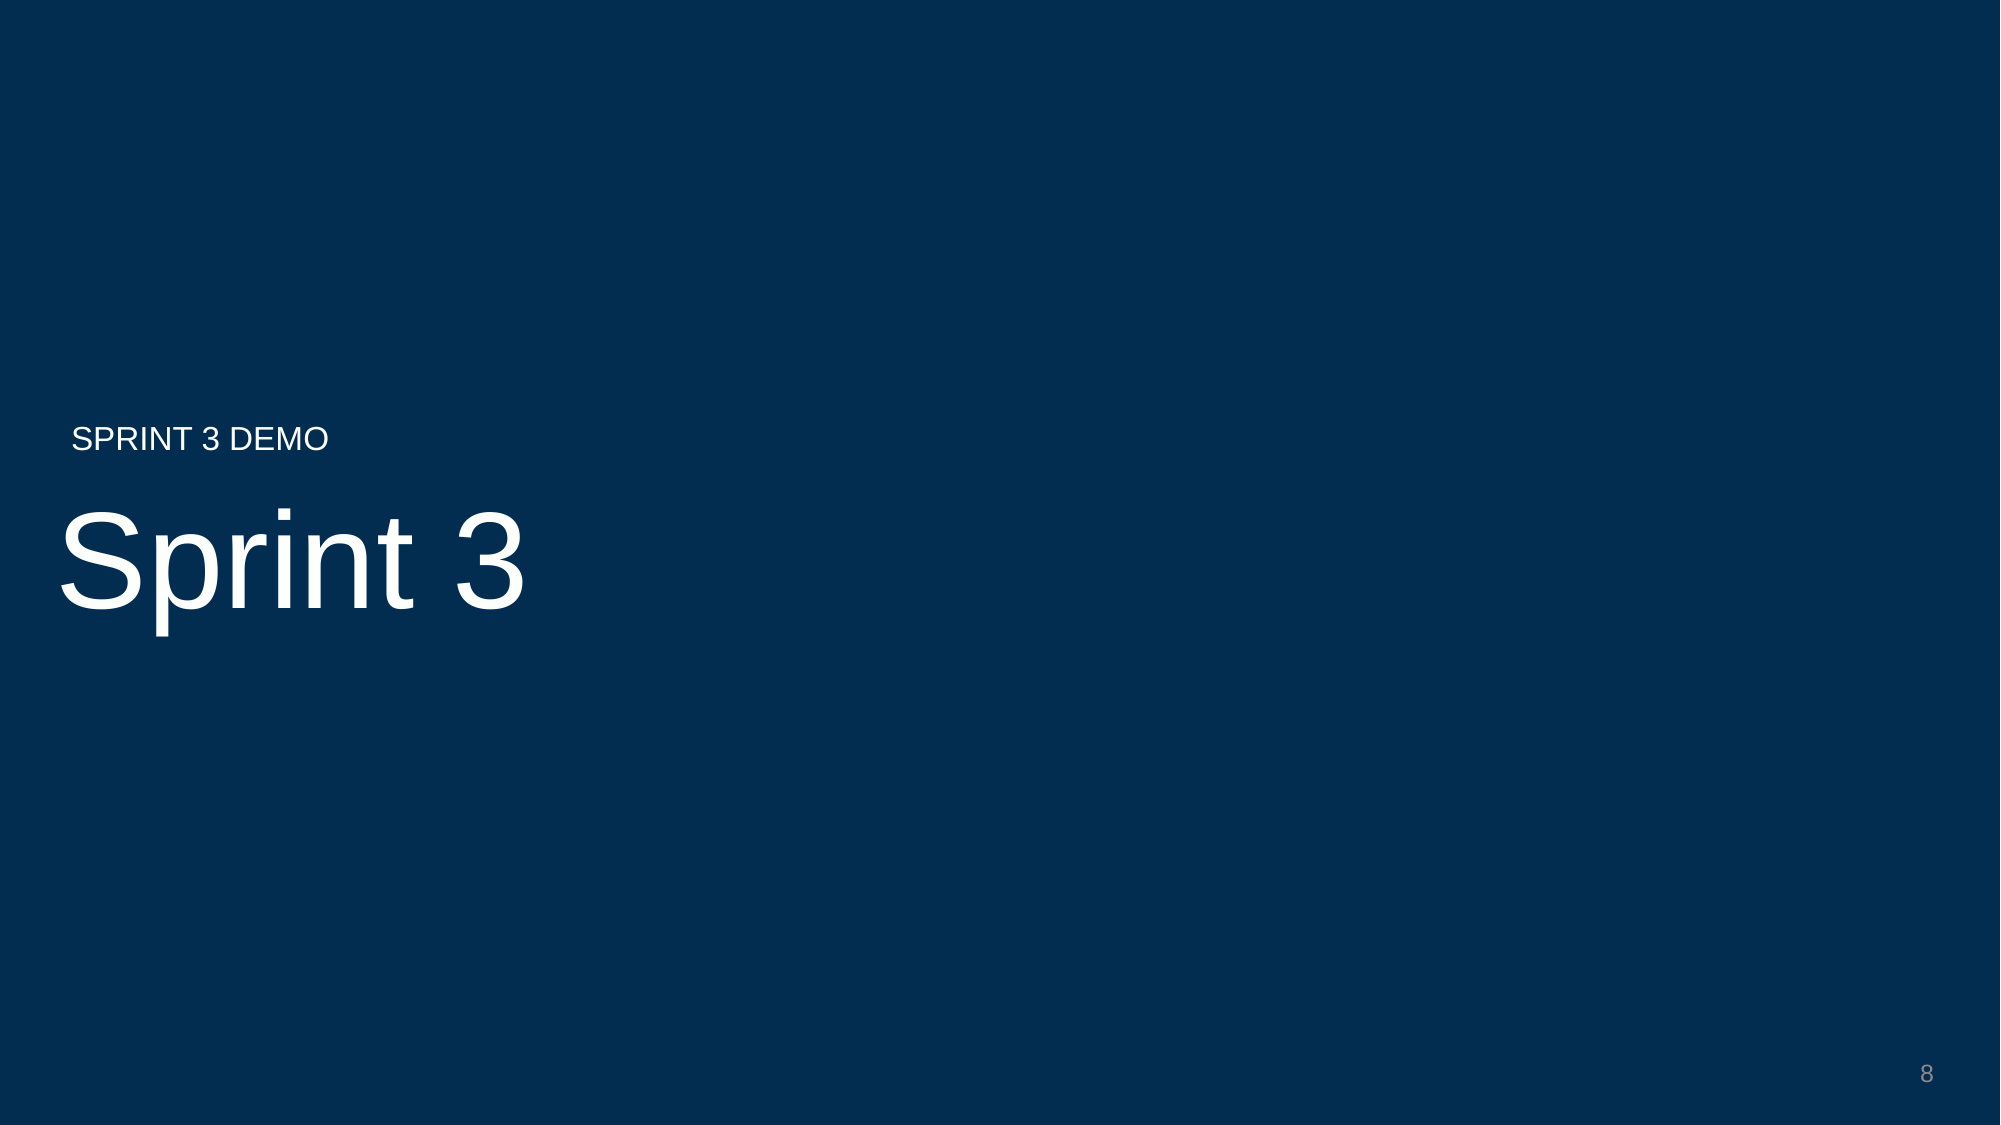

SPRINT 3 DEMO
# Sprint 3
8